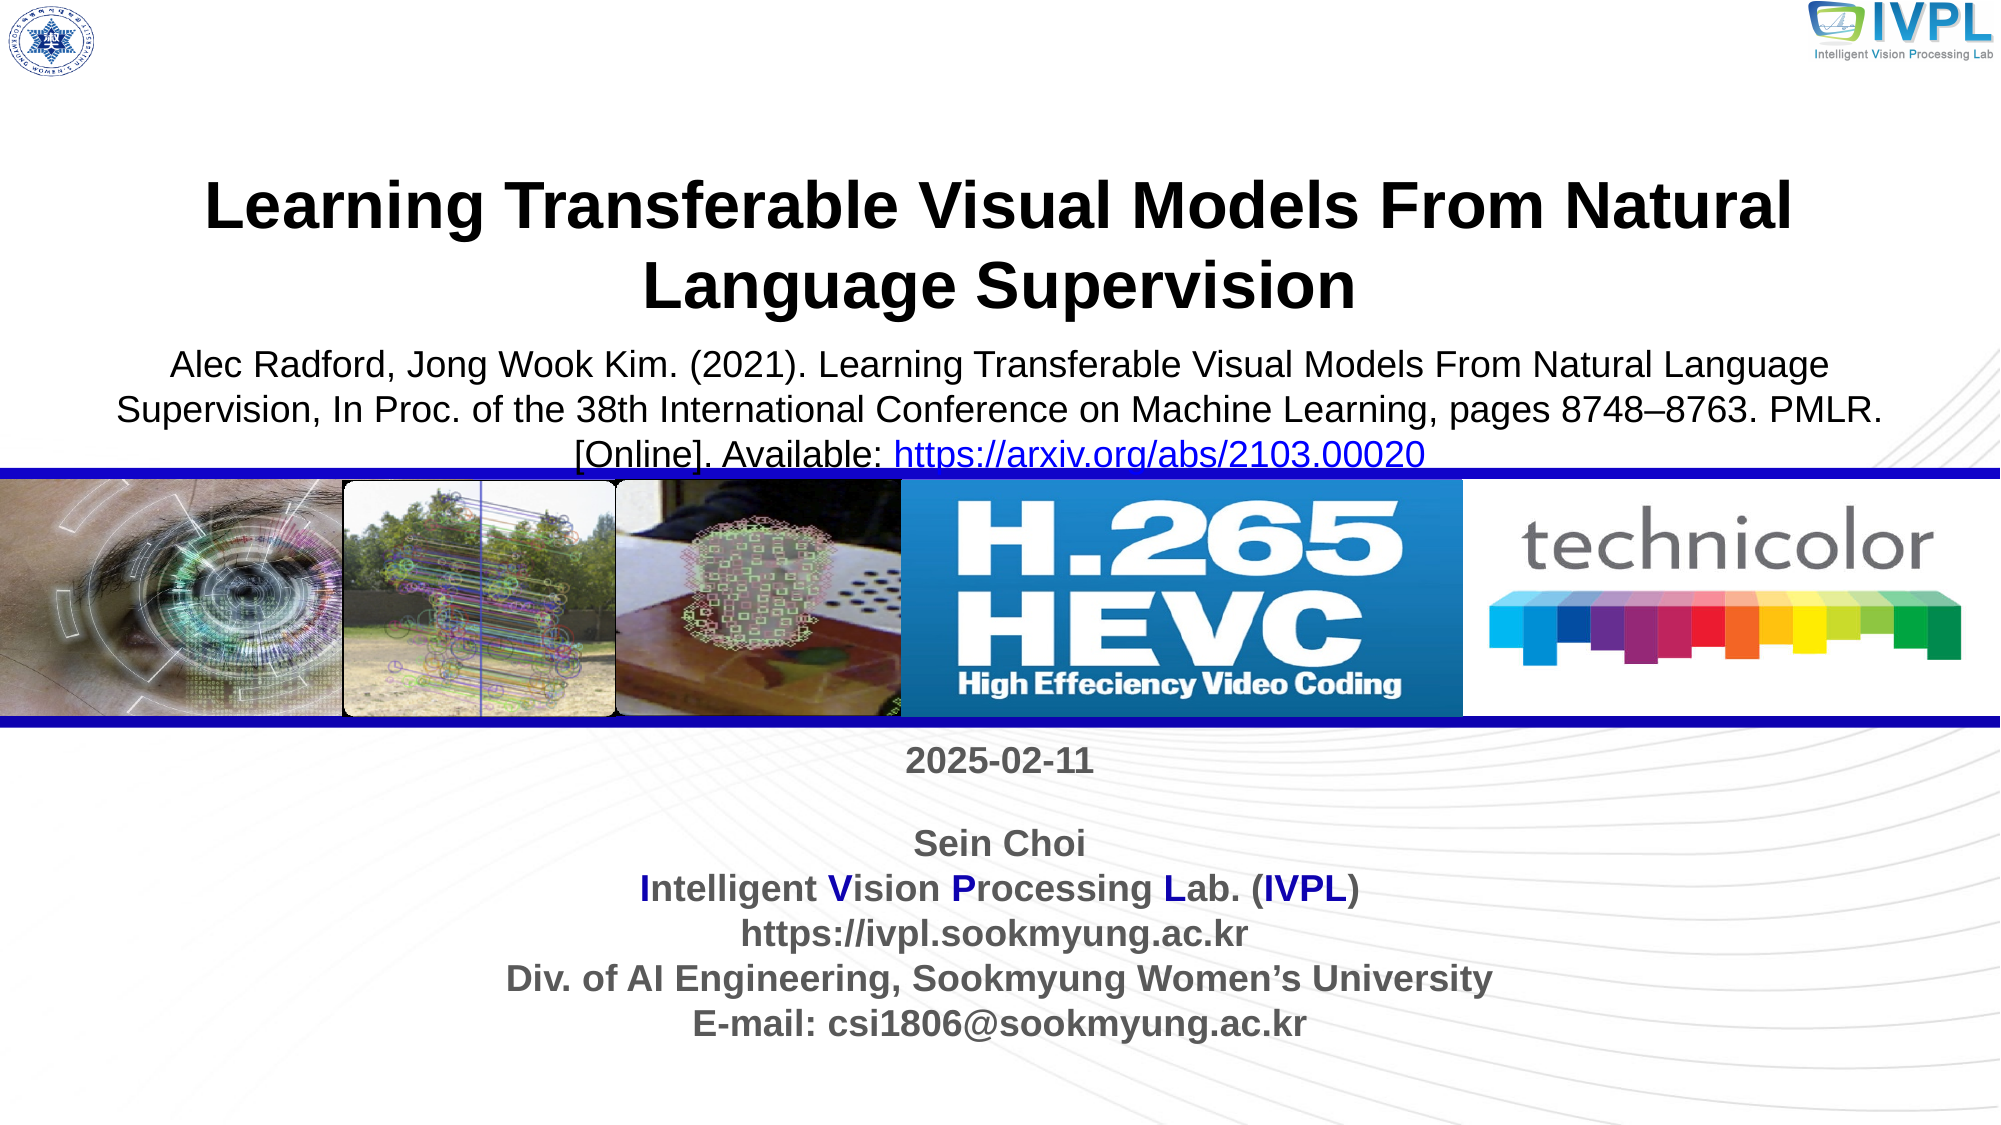

Learning Transferable Visual Models From Natural Language Supervision
Alec Radford, Jong Wook Kim. (2021). Learning Transferable Visual Models From Natural Language Supervision, In Proc. of the 38th International Conference on Machine Learning, pages 8748–8763. PMLR. [Online]. Available: https://arxiv.org/abs/2103.00020
2025-02-11
Sein Choi
Intelligent Vision Processing Lab. (IVPL)
https://ivpl.sookmyung.ac.kr
Div. of AI Engineering, Sookmyung Women’s University
E-mail: csi1806@sookmyung.ac.kr